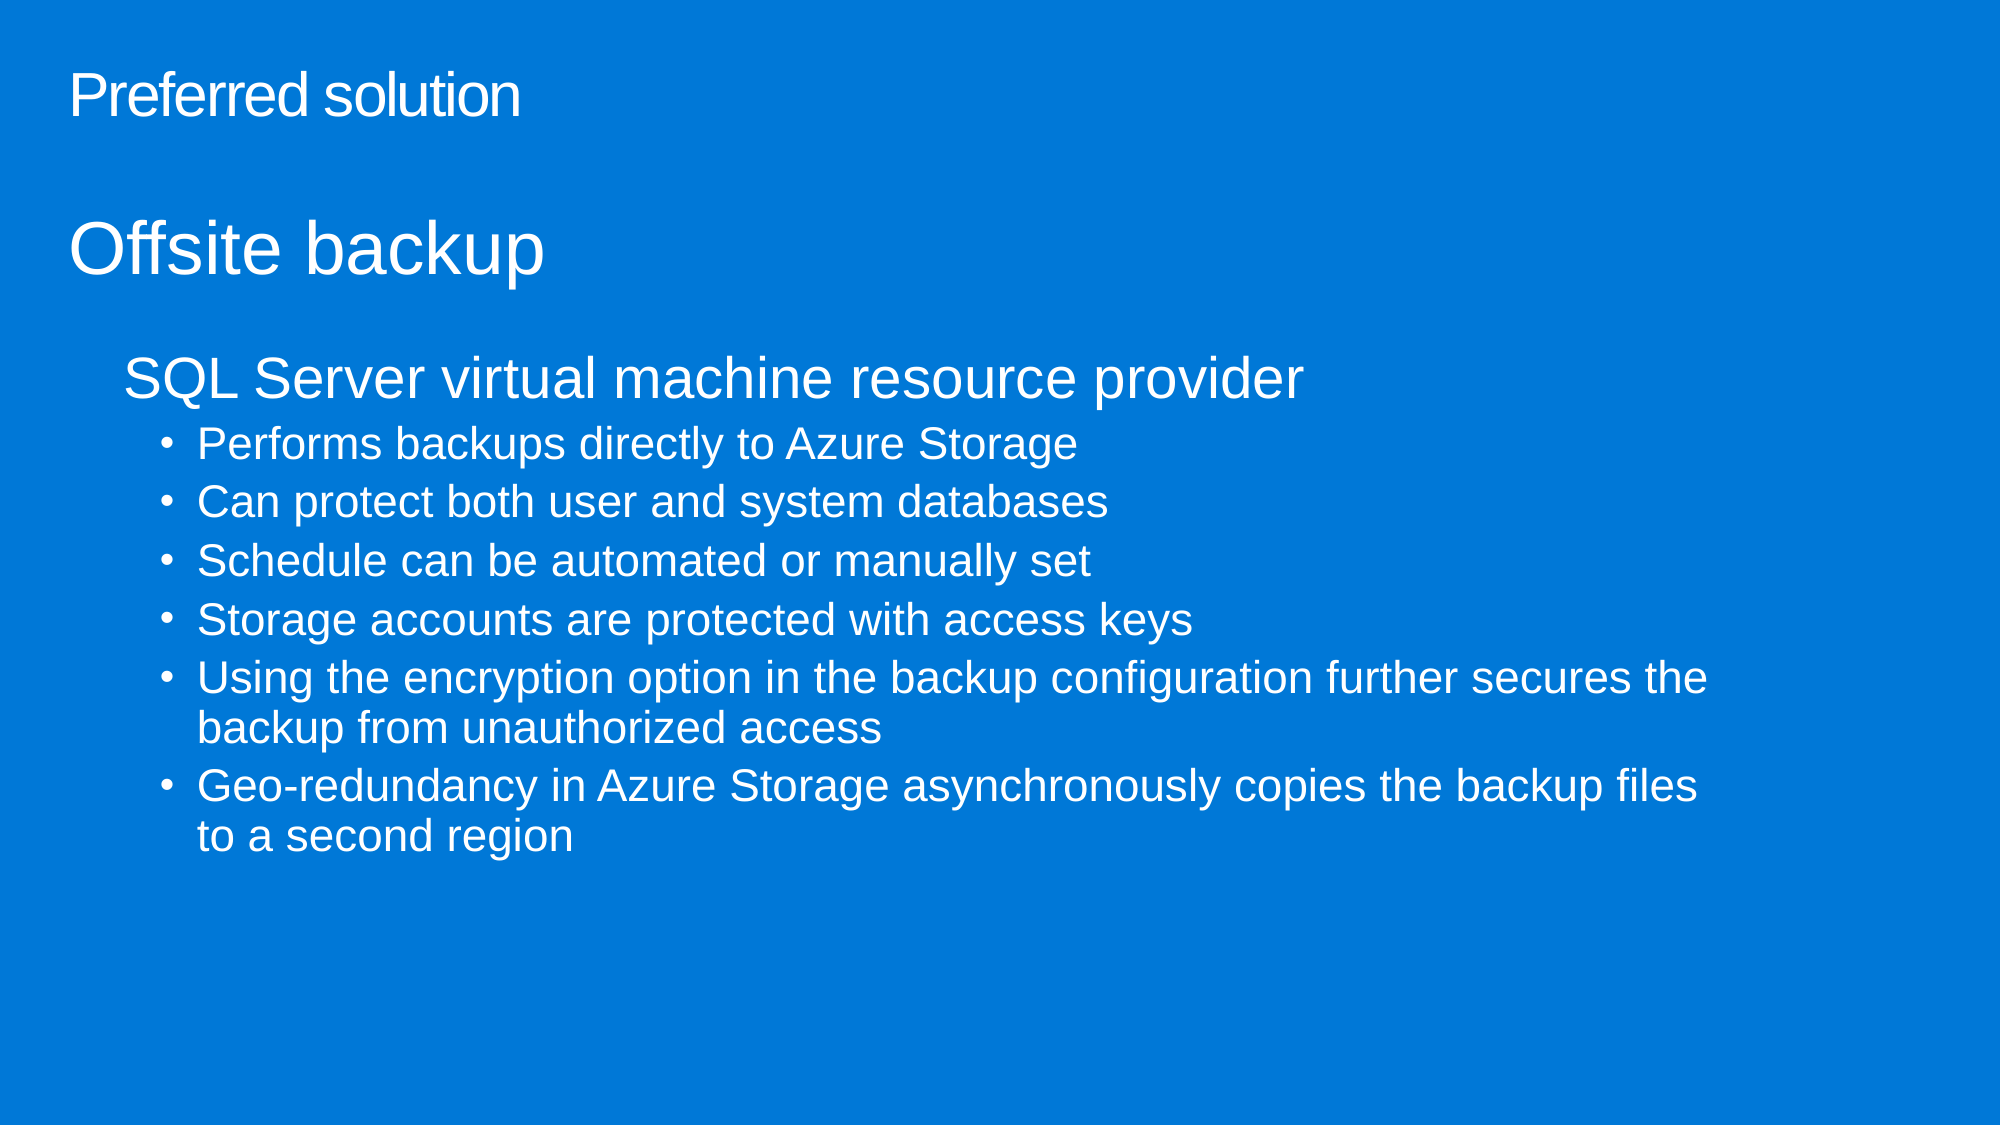

# Preferred solution
Offsite backup
SQL Server virtual machine resource provider
Performs backups directly to Azure Storage
Can protect both user and system databases
Schedule can be automated or manually set
Storage accounts are protected with access keys
Using the encryption option in the backup configuration further secures the backup from unauthorized access
Geo-redundancy in Azure Storage asynchronously copies the backup files to a second region